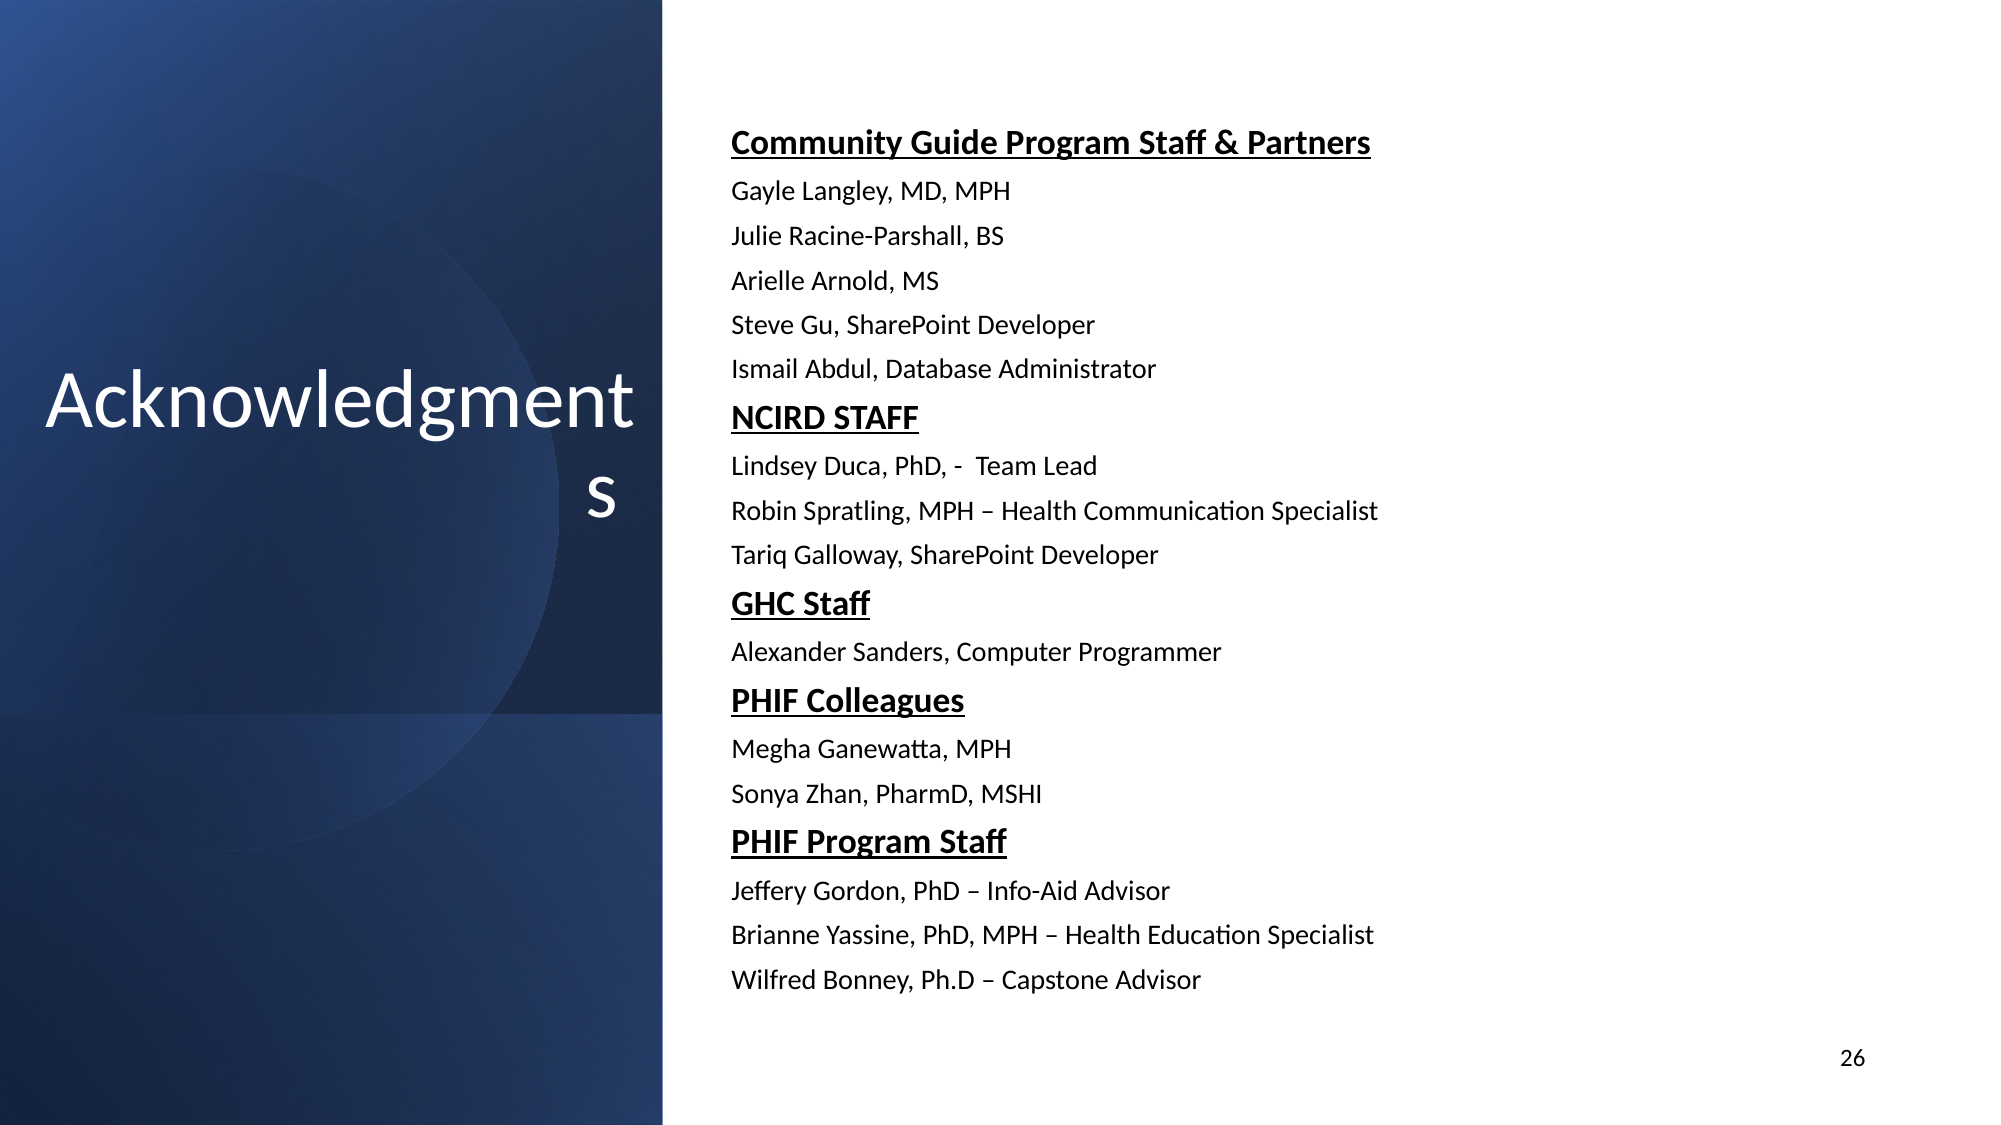

Community Guide Program Staff & Partners
Gayle Langley, MD, MPH
Julie Racine-Parshall, BS
Arielle Arnold, MS
Steve Gu, SharePoint Developer
Ismail Abdul, Database Administrator
NCIRD STAFF
Lindsey Duca, PhD, -  Team Lead
Robin Spratling, MPH – Health Communication Specialist
Tariq Galloway, SharePoint Developer
GHC Staff
Alexander Sanders, Computer Programmer
PHIF Colleagues
Megha Ganewatta, MPH
Sonya Zhan, PharmD, MSHI
PHIF Program Staff
Jeffery Gordon, PhD – Info-Aid Advisor
Brianne Yassine, PhD, MPH – Health Education Specialist
Wilfred Bonney, Ph.D – Capstone Advisor

# Acknowledgments

26